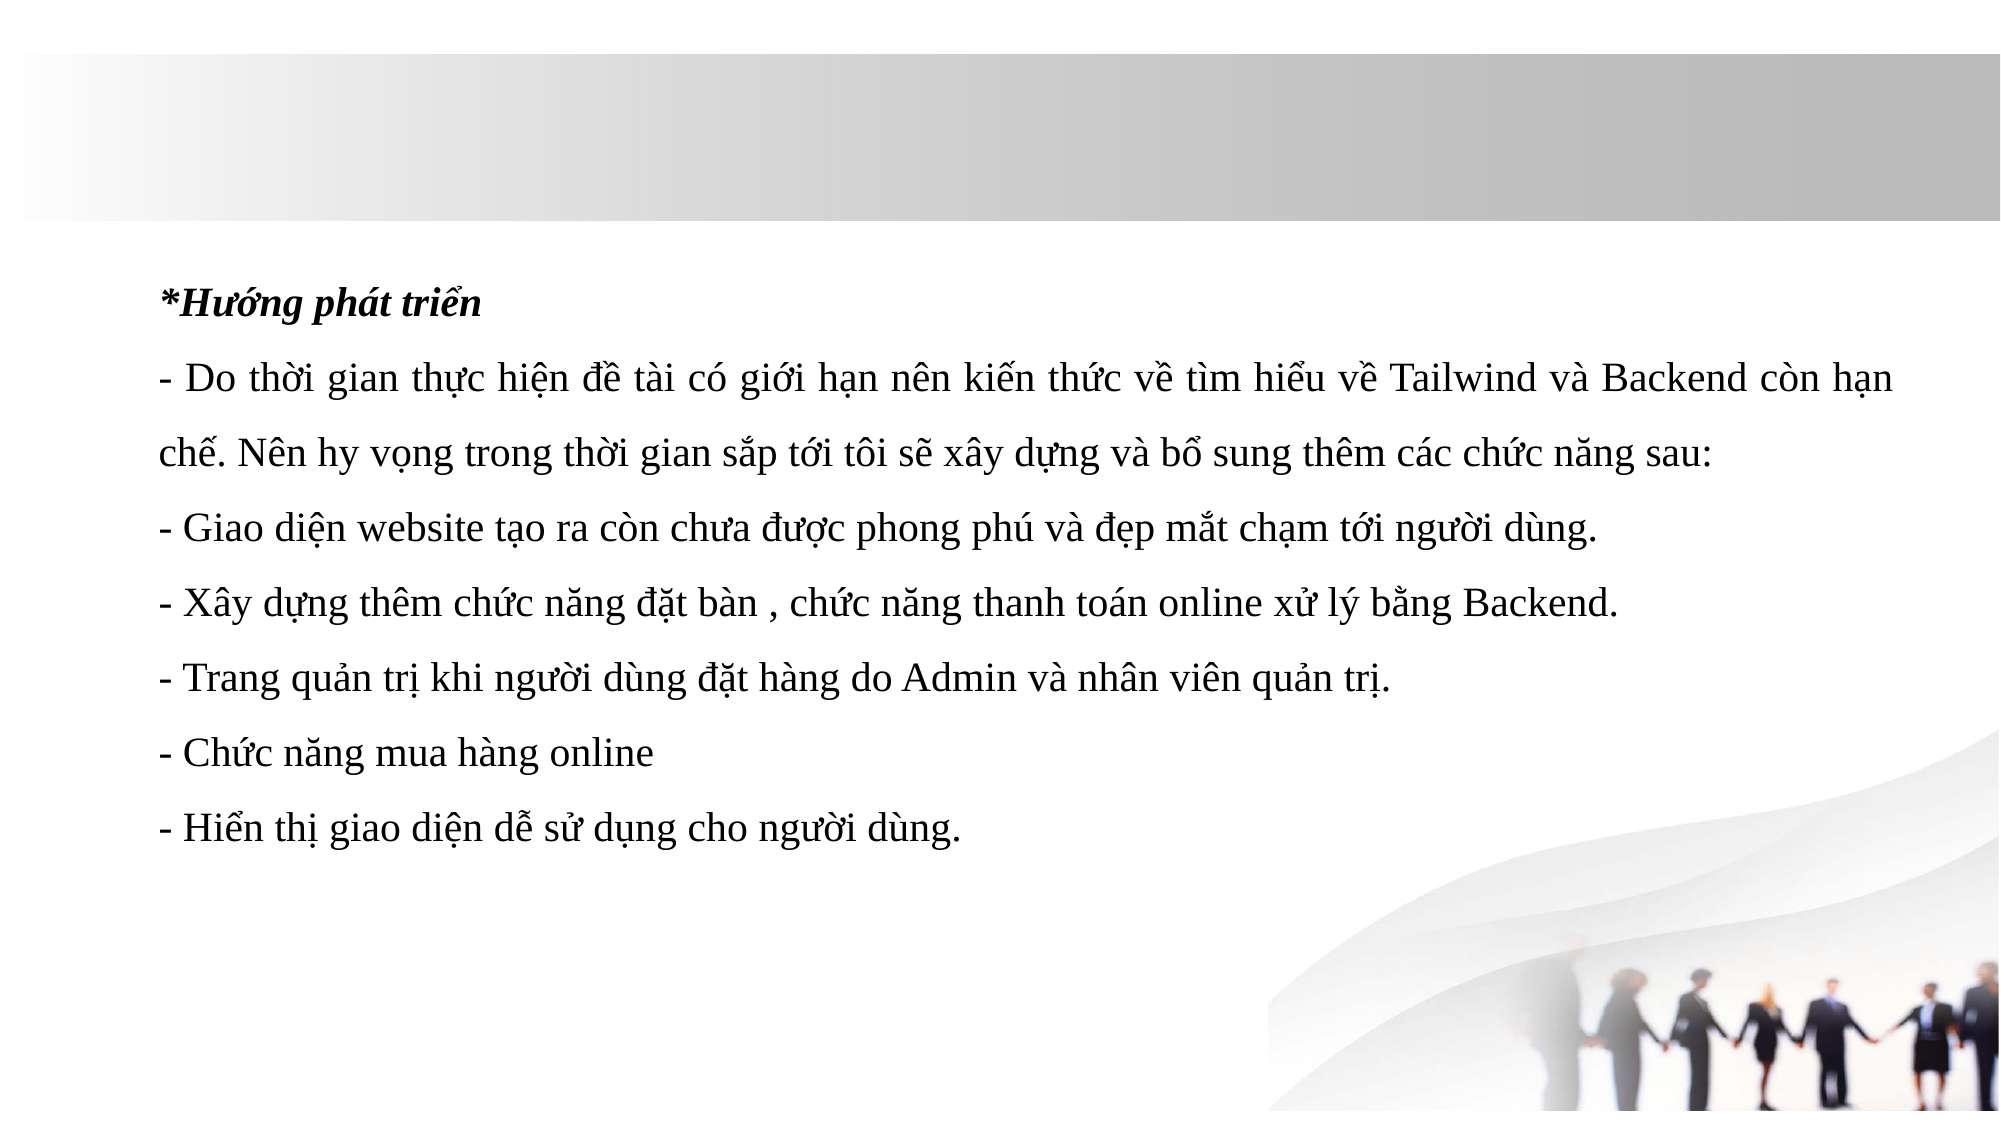

*Hướng phát triển
- Do thời gian thực hiện đề tài có giới hạn nên kiến thức về tìm hiểu về Tailwind và Backend còn hạn chế. Nên hy vọng trong thời gian sắp tới tôi sẽ xây dựng và bổ sung thêm các chức năng sau:
- Giao diện website tạo ra còn chưa được phong phú và đẹp mắt chạm tới người dùng.
- Xây dựng thêm chức năng đặt bàn , chức năng thanh toán online xử lý bằng Backend.
- Trang quản trị khi người dùng đặt hàng do Admin và nhân viên quản trị.
- Chức năng mua hàng online
- Hiển thị giao diện dễ sử dụng cho người dùng.